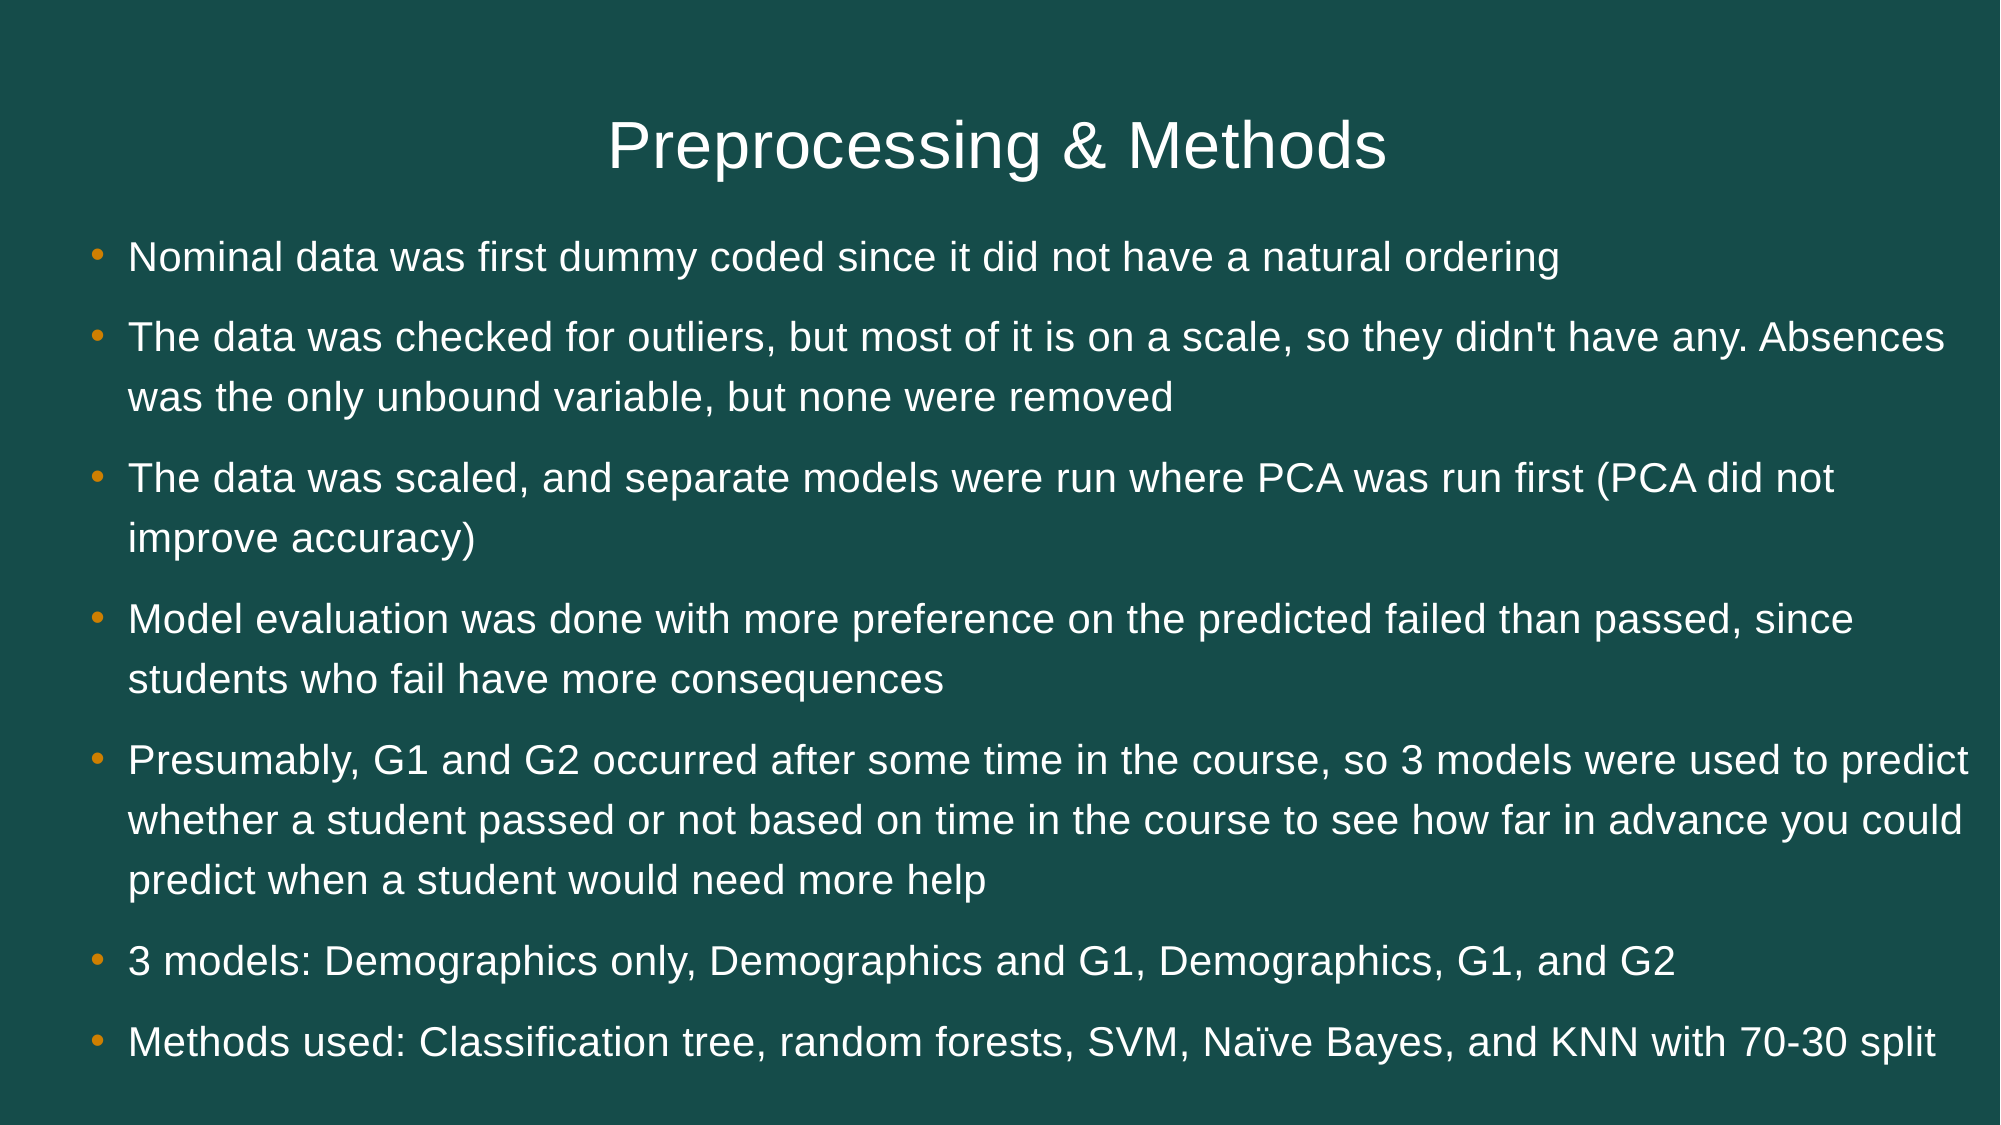

# Preprocessing & Methods
Nominal data was first dummy coded since it did not have a natural ordering
The data was checked for outliers, but most of it is on a scale, so they didn't have any. Absences was the only unbound variable, but none were removed
The data was scaled, and separate models were run where PCA was run first (PCA did not improve accuracy)
Model evaluation was done with more preference on the predicted failed than passed, since students who fail have more consequences
Presumably, G1 and G2 occurred after some time in the course, so 3 models were used to predict whether a student passed or not based on time in the course to see how far in advance you could predict when a student would need more help
3 models: Demographics only, Demographics and G1, Demographics, G1, and G2
Methods used: Classification tree, random forests, SVM, Naïve Bayes, and KNN with 70-30 split